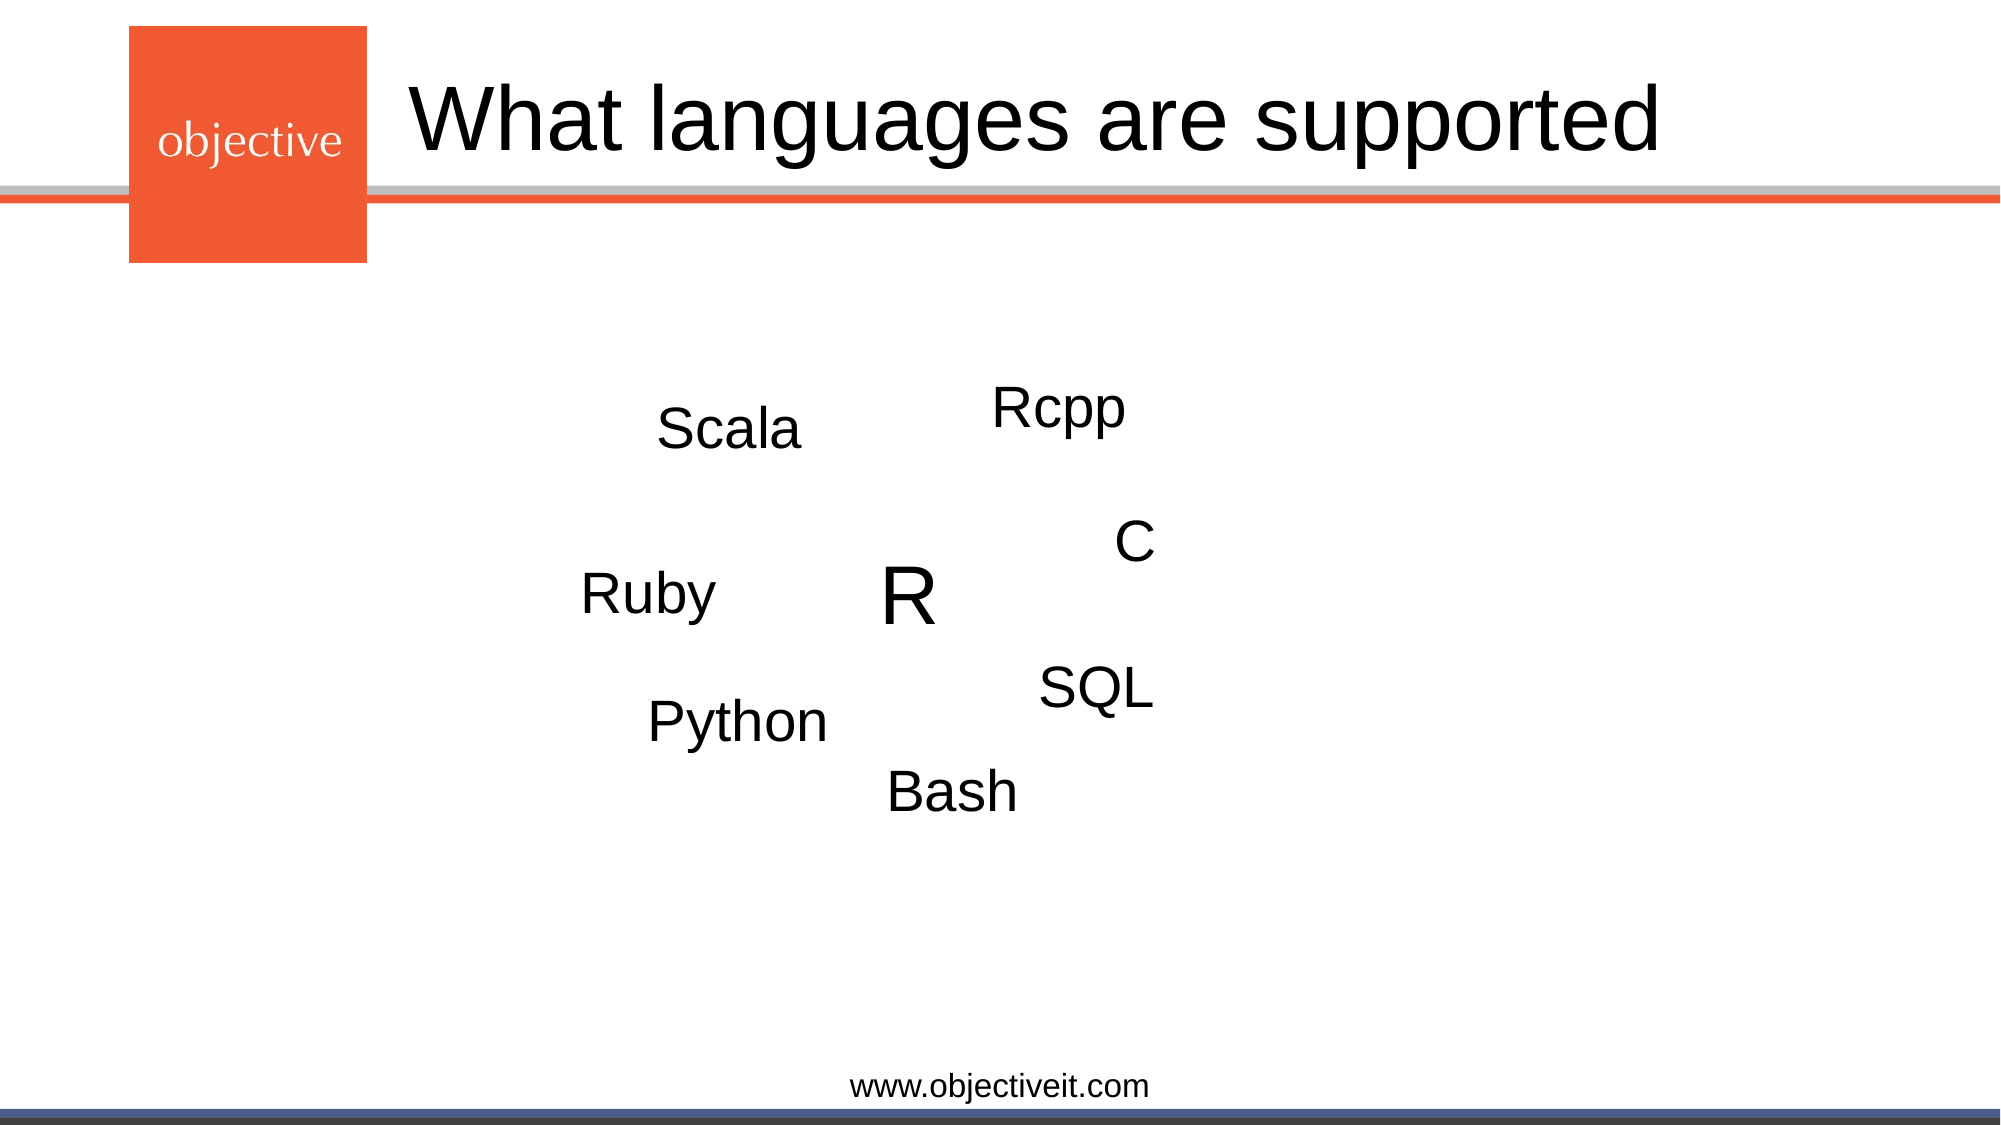

# What languages are supported
Rcpp
Scala
C
R
Ruby
SQL
Python
Bash